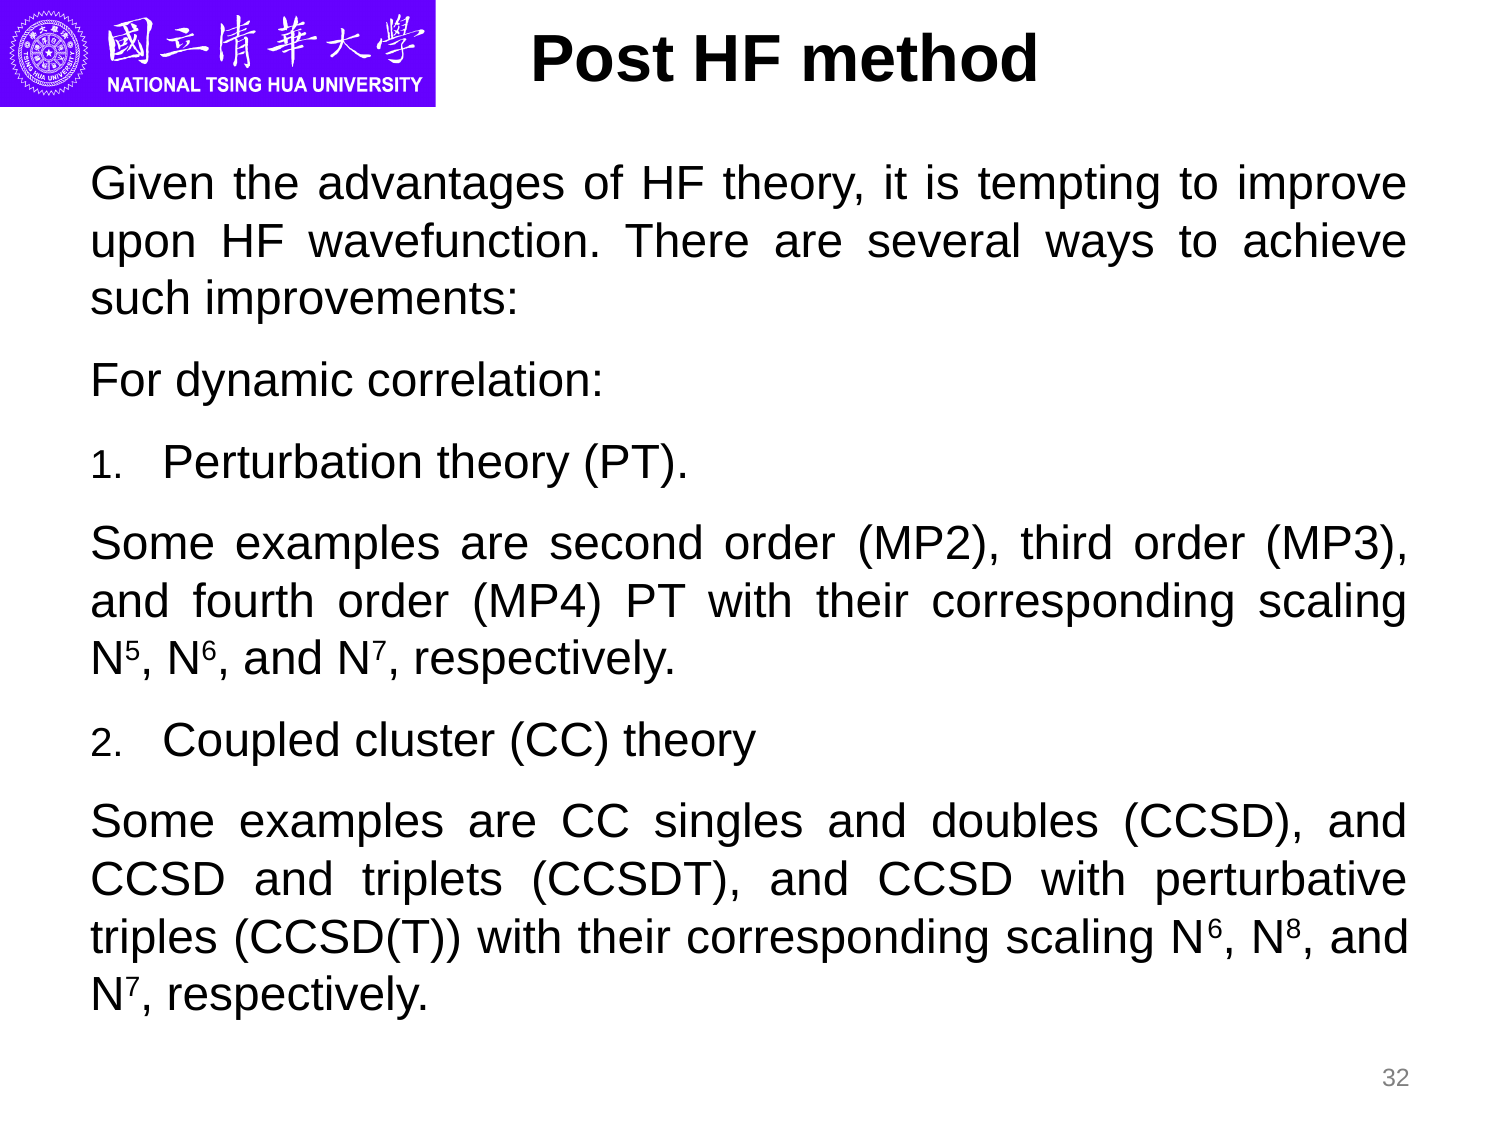

# Post HF method
Given the advantages of HF theory, it is tempting to improve upon HF wavefunction. There are several ways to achieve such improvements:
For dynamic correlation:
Perturbation theory (PT).
Some examples are second order (MP2), third order (MP3), and fourth order (MP4) PT with their corresponding scaling N5, N6, and N7, respectively.
Coupled cluster (CC) theory
Some examples are CC singles and doubles (CCSD), and CCSD and triplets (CCSDT), and CCSD with perturbative triples (CCSD(T)) with their corresponding scaling N6, N8, and N7, respectively.

32